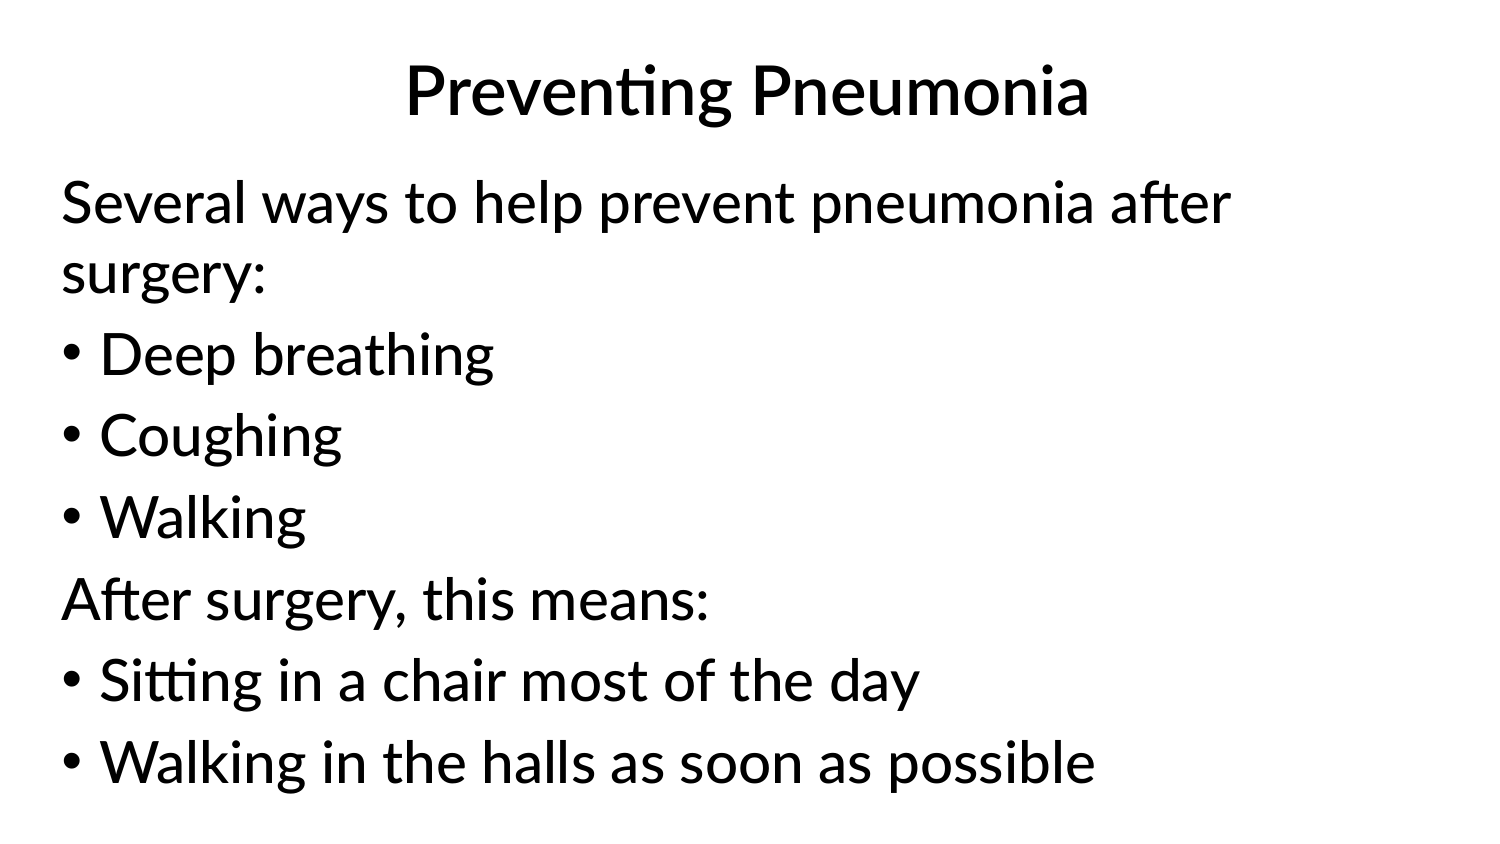

# Preventing Pneumonia
Several ways to help prevent pneumonia after surgery:
Deep breathing
Coughing
Walking
After surgery, this means:
Sitting in a chair most of the day
Walking in the halls as soon as possible